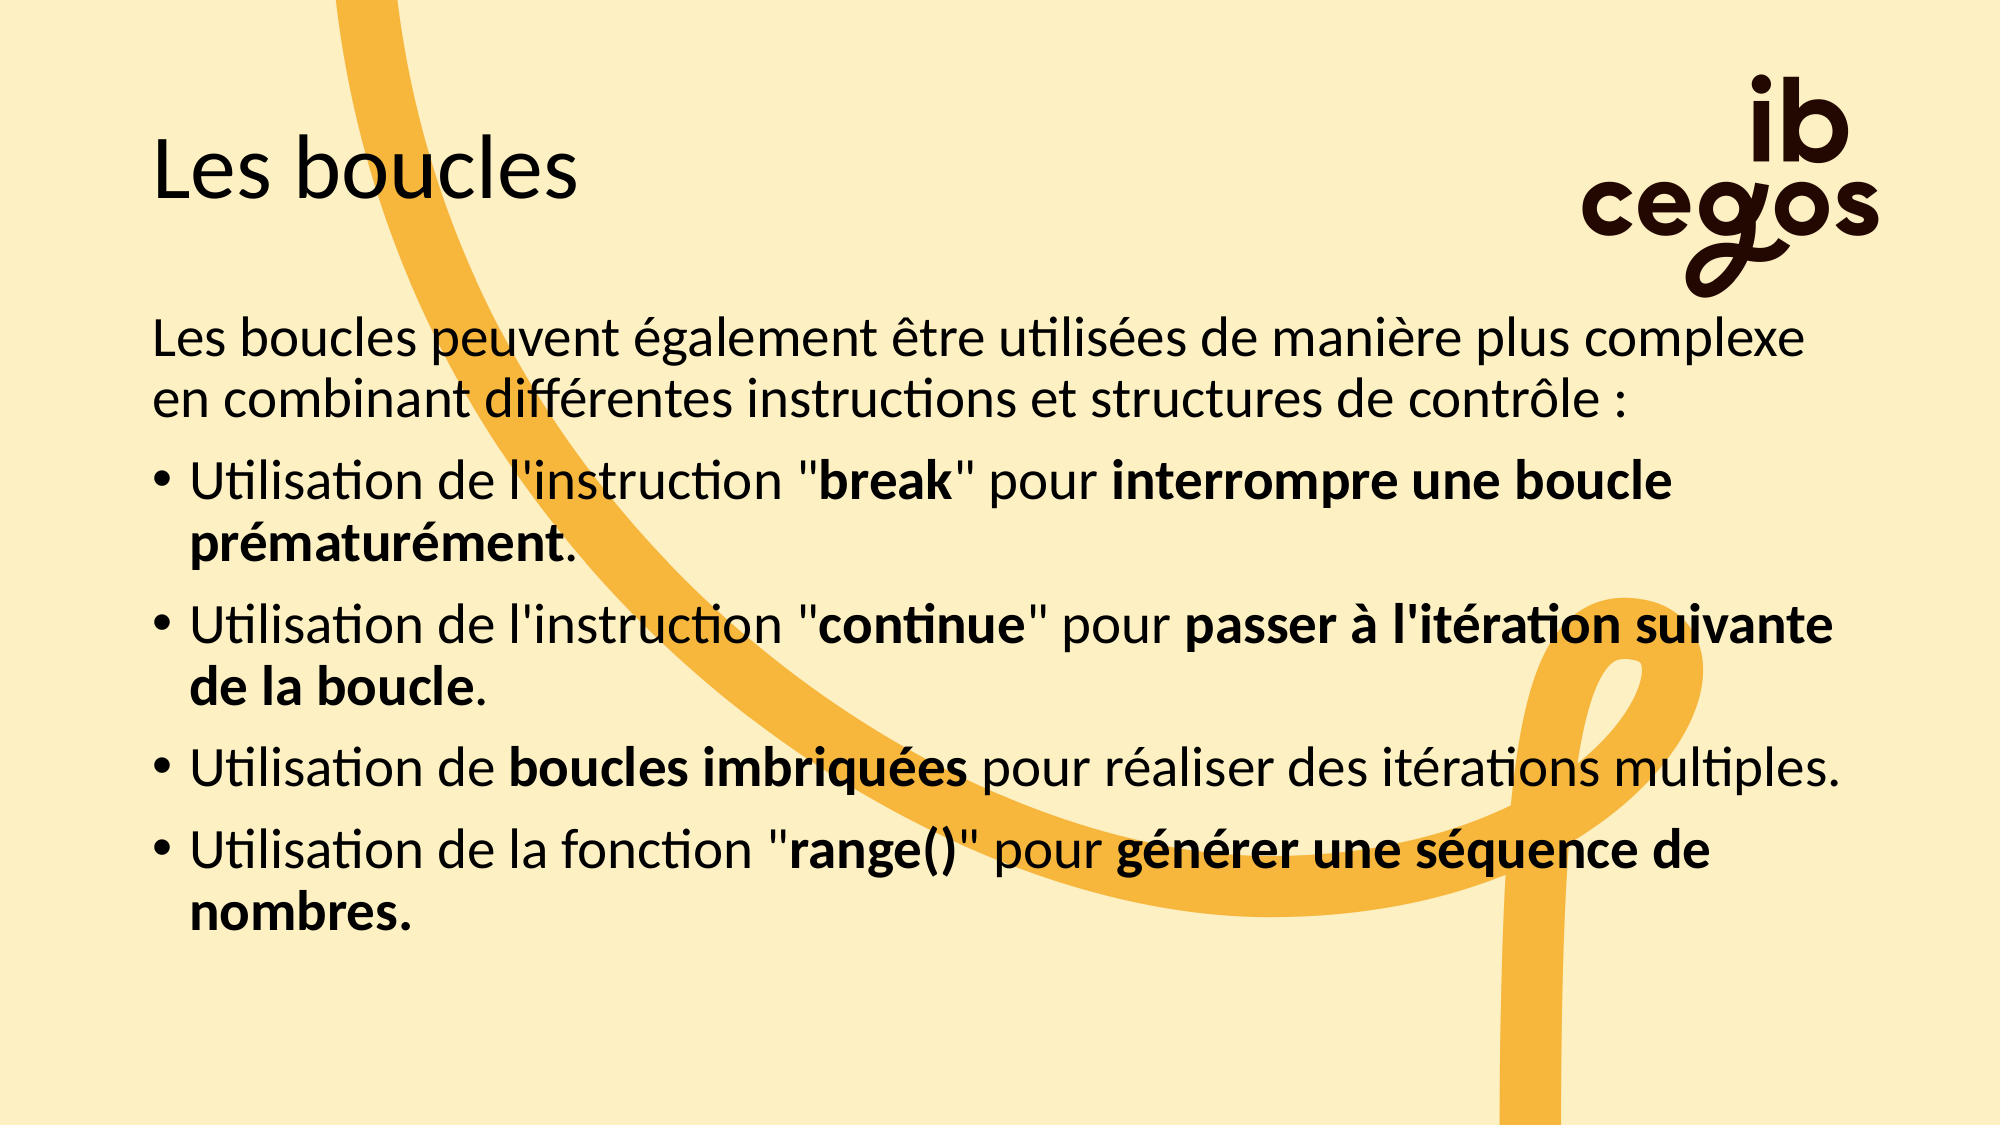

# Les boucles
Les boucles peuvent également être utilisées de manière plus complexe en combinant différentes instructions et structures de contrôle :
Utilisation de l'instruction "break" pour interrompre une boucle prématurément.
Utilisation de l'instruction "continue" pour passer à l'itération suivante de la boucle.
Utilisation de boucles imbriquées pour réaliser des itérations multiples.
Utilisation de la fonction "range()" pour générer une séquence de nombres.